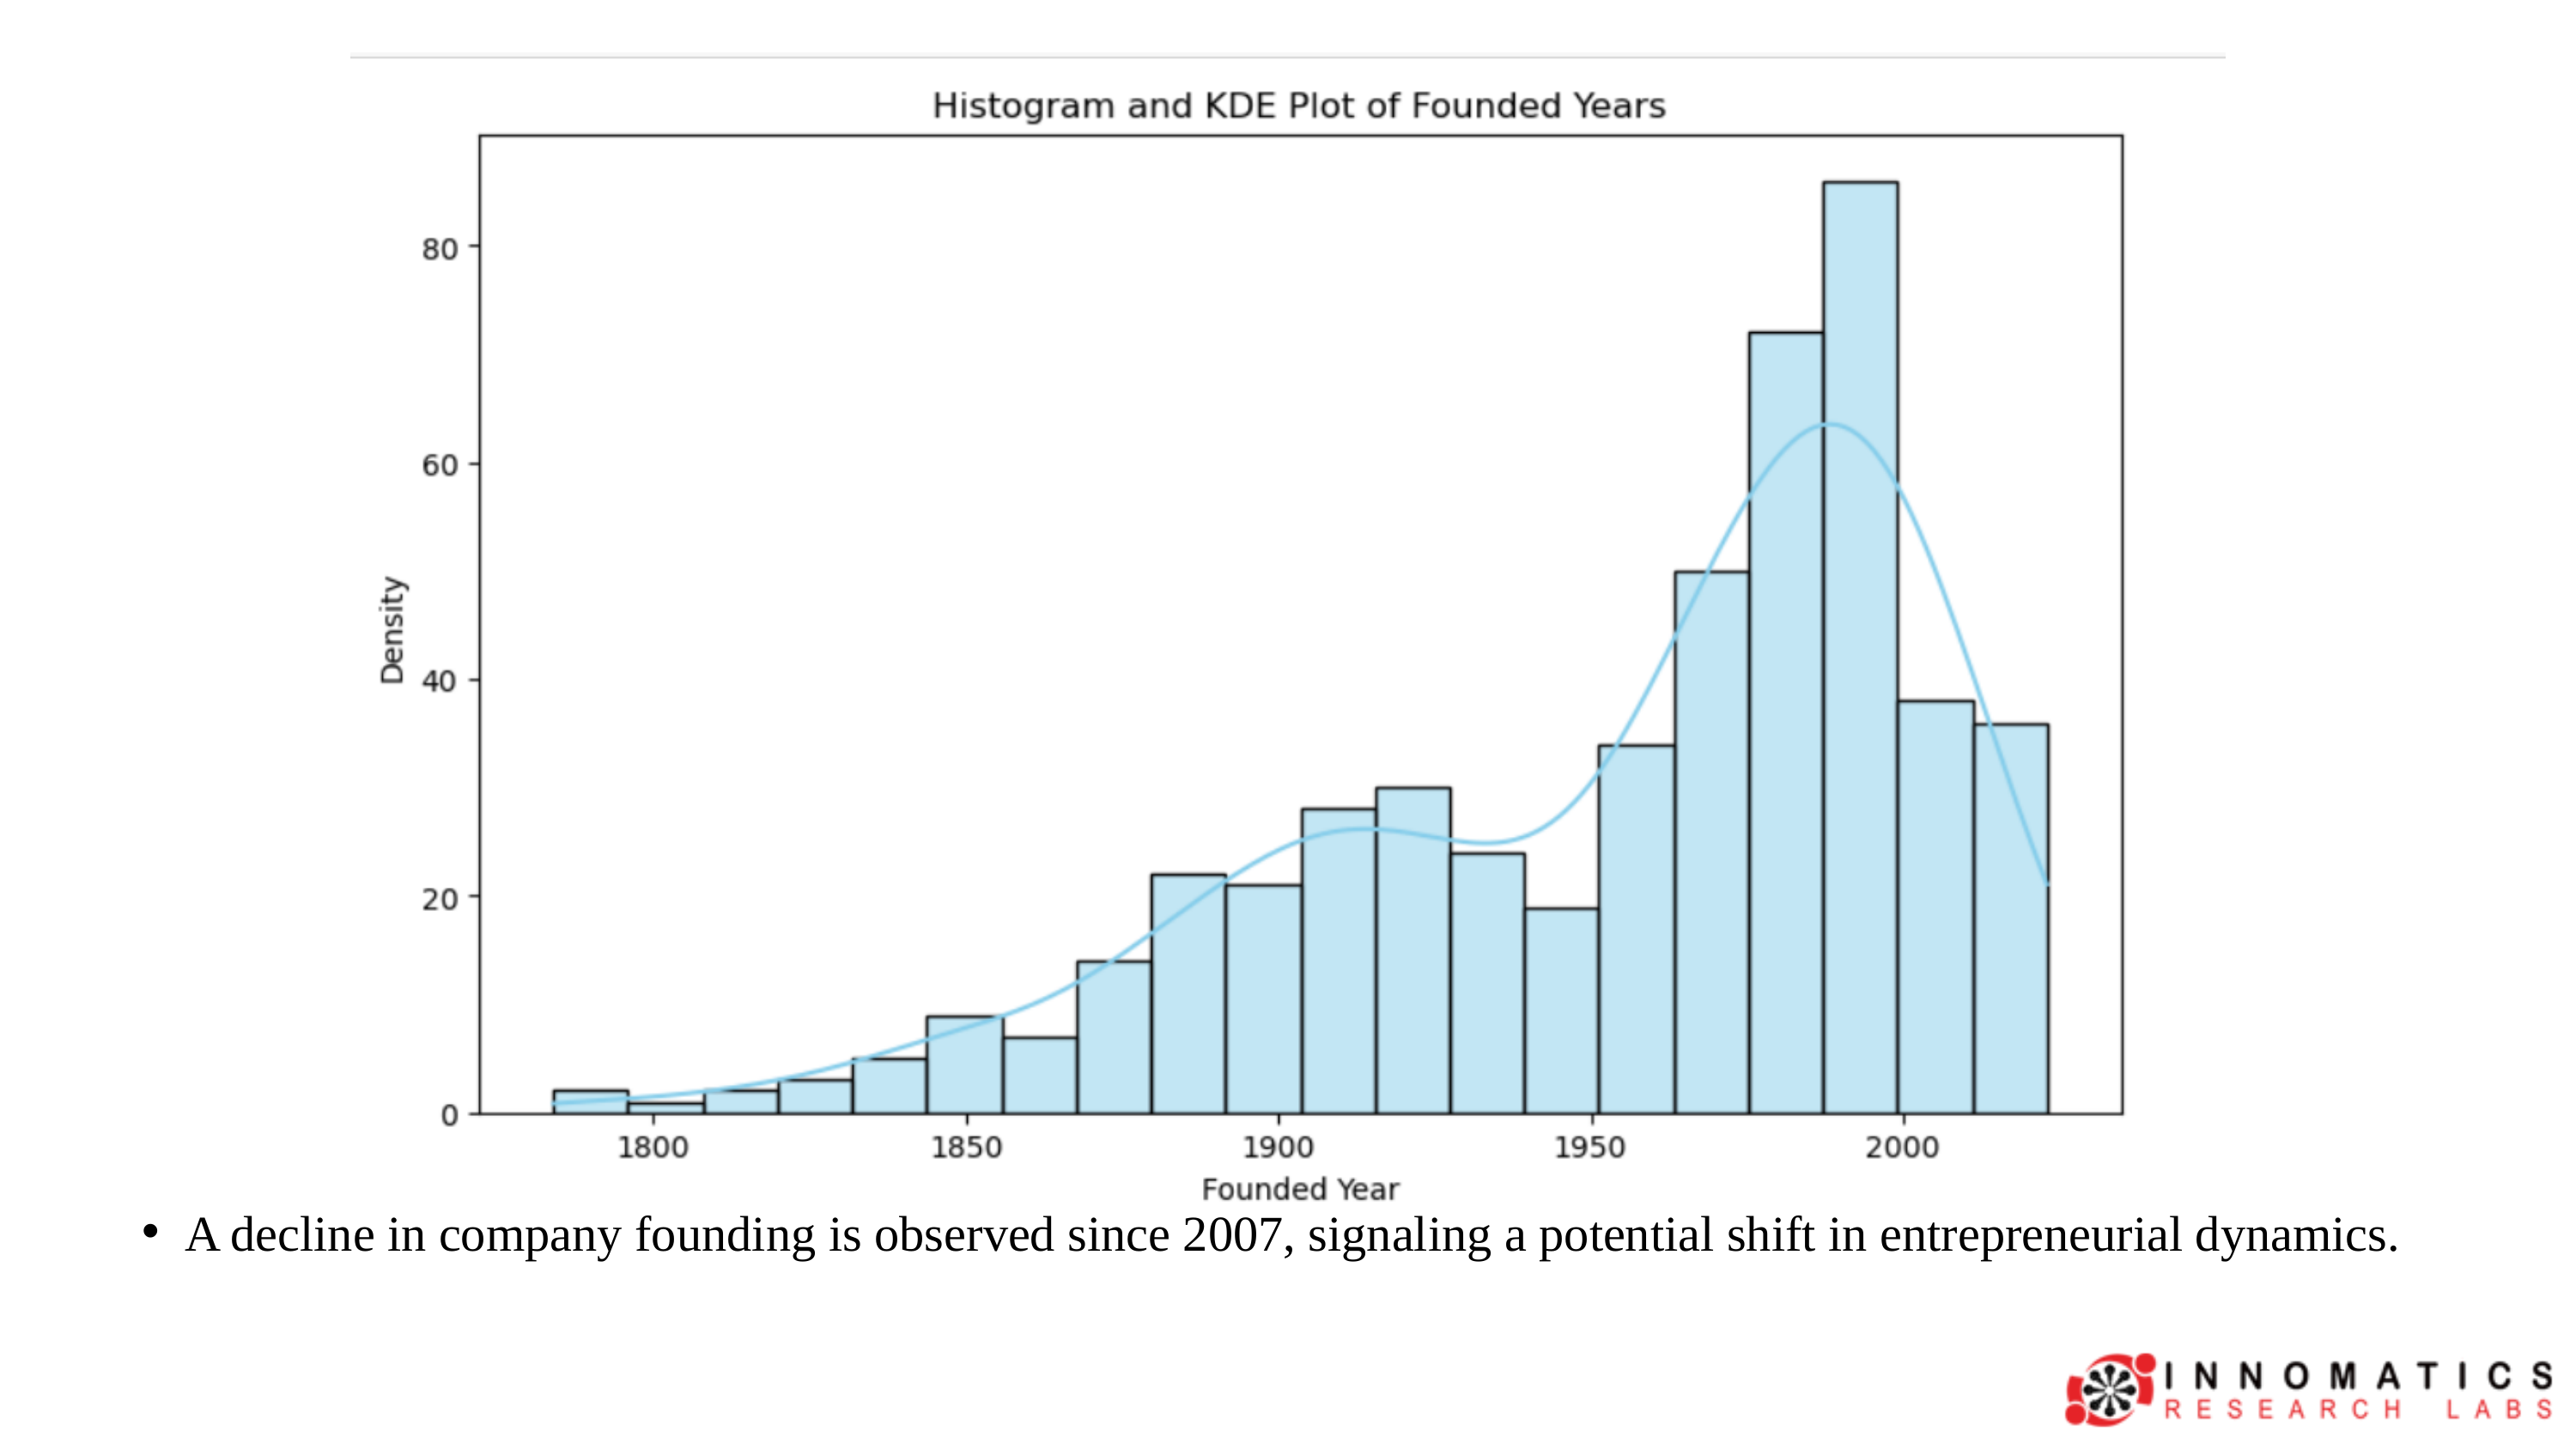

A decline in company founding is observed since 2007, signaling a potential shift in entrepreneurial dynamics.